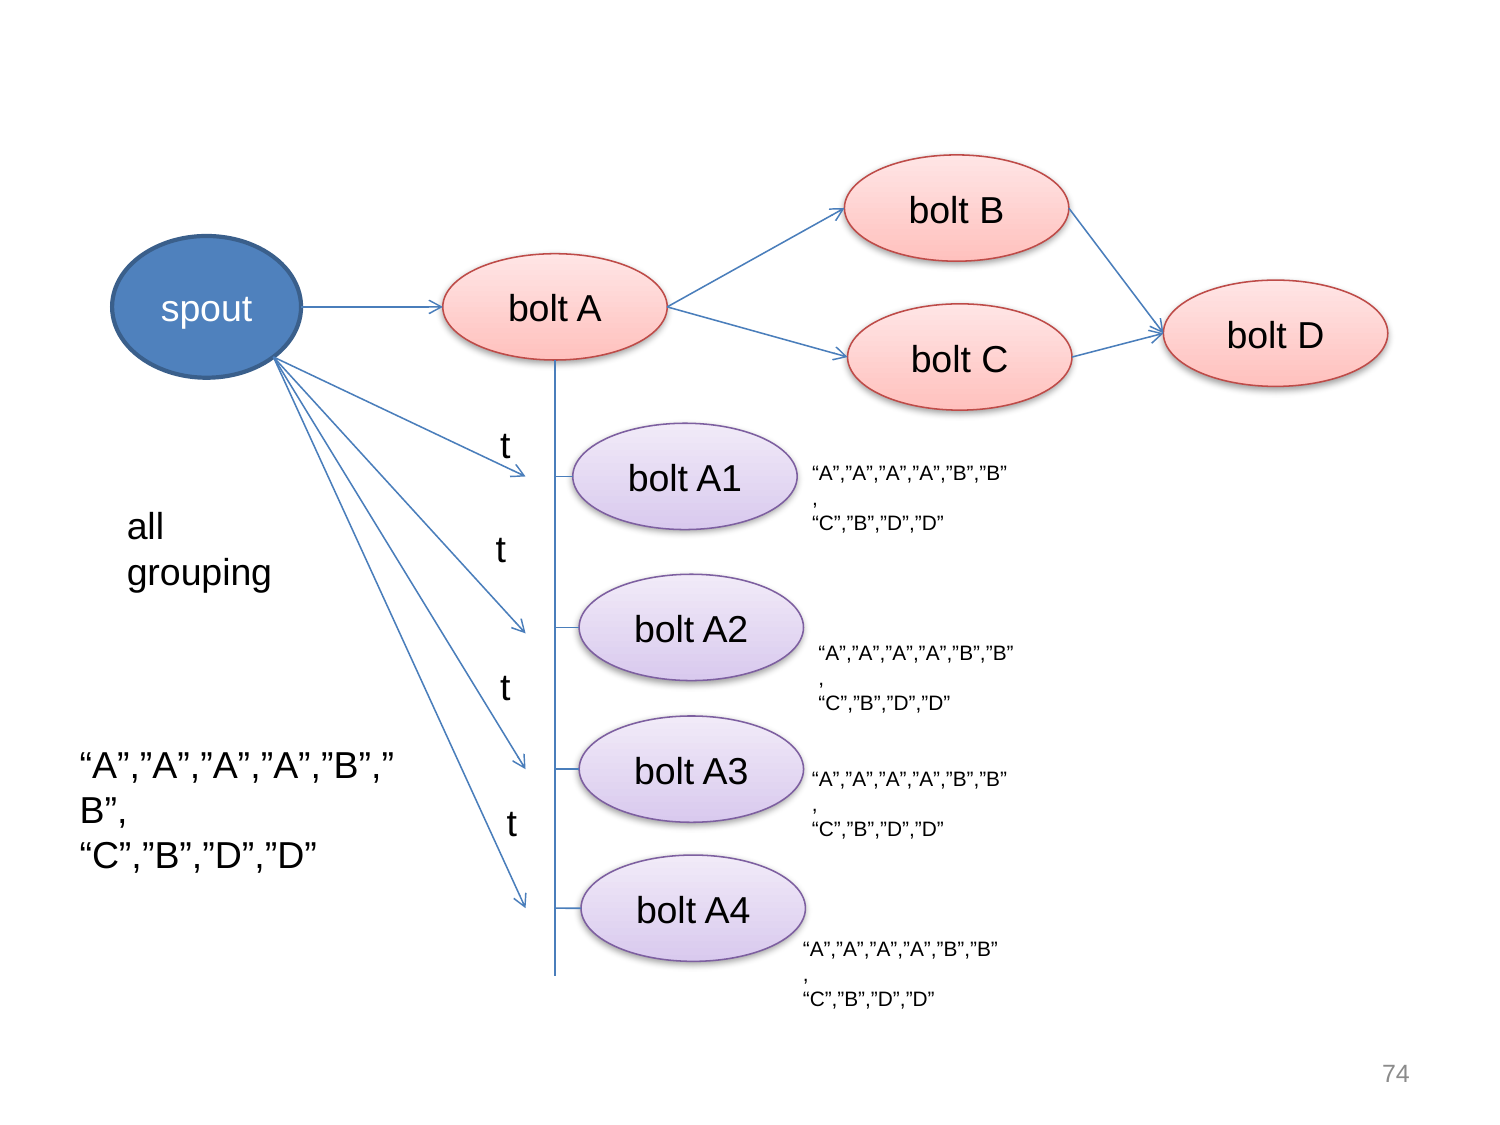

bolt B
spout
bolt A
bolt D
bolt C
t
bolt A1
“A”,”A”,”A”,”A”,”B”,”B”,
“C”,”B”,”D”,”D”
all
grouping
t
bolt A2
“A”,”A”,”A”,”A”,”B”,”B”,
“C”,”B”,”D”,”D”
t
bolt A3
“A”,”A”,”A”,”A”,”B”,”B”,
“C”,”B”,”D”,”D”
“A”,”A”,”A”,”A”,”B”,”B”,
“C”,”B”,”D”,”D”
t
bolt A4
“A”,”A”,”A”,”A”,”B”,”B”,
“C”,”B”,”D”,”D”
74